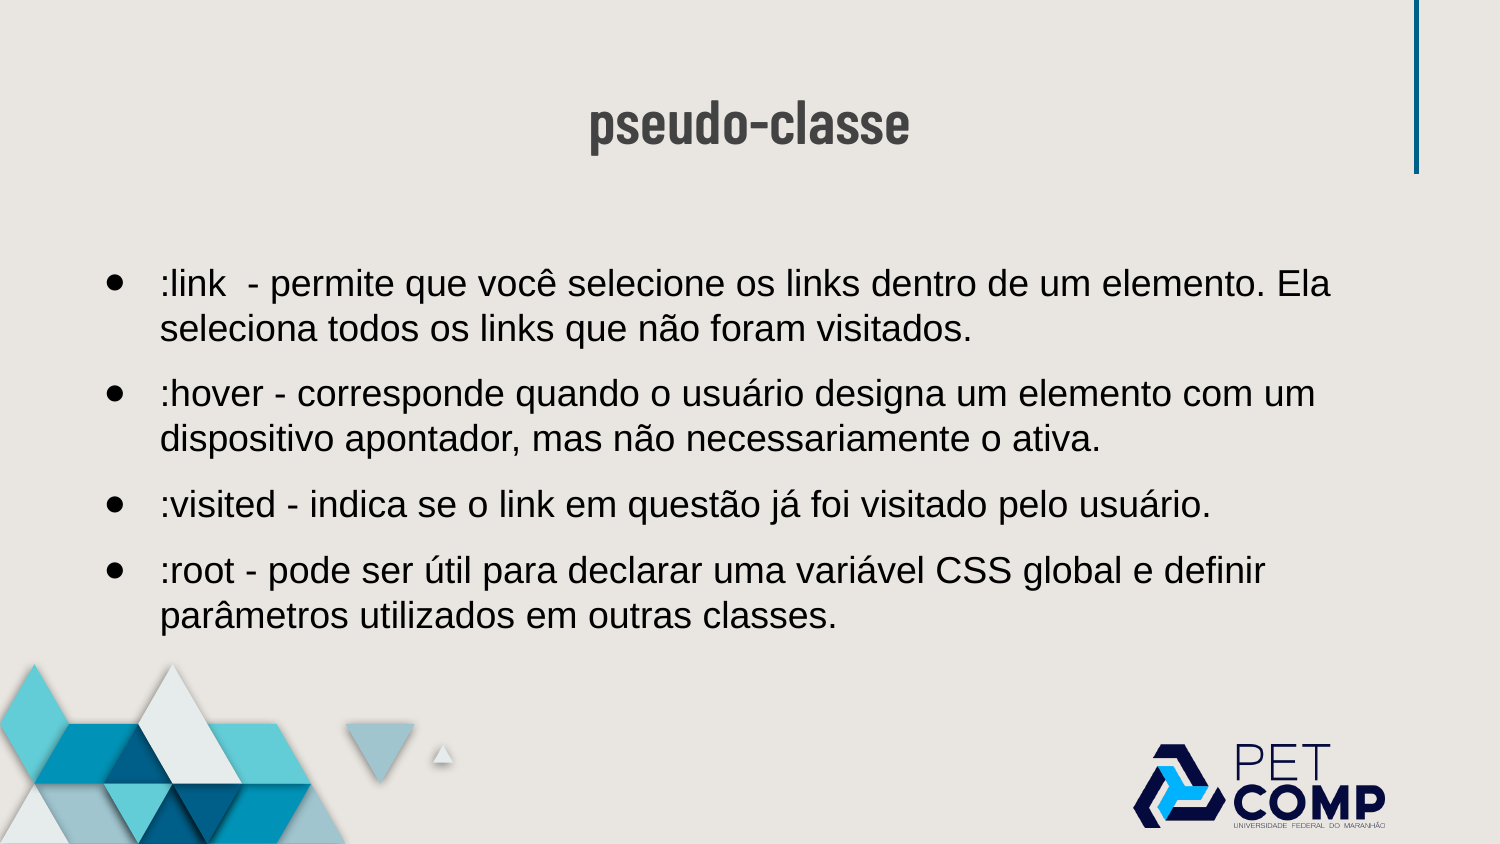

# pseudo-classe
:link  - permite que você selecione os links dentro de um elemento. Ela seleciona todos os links que não foram visitados.
:hover - corresponde quando o usuário designa um elemento com um dispositivo apontador, mas não necessariamente o ativa.
:visited - indica se o link em questão já foi visitado pelo usuário.
:root - pode ser útil para declarar uma variável CSS global e definir parâmetros utilizados em outras classes.